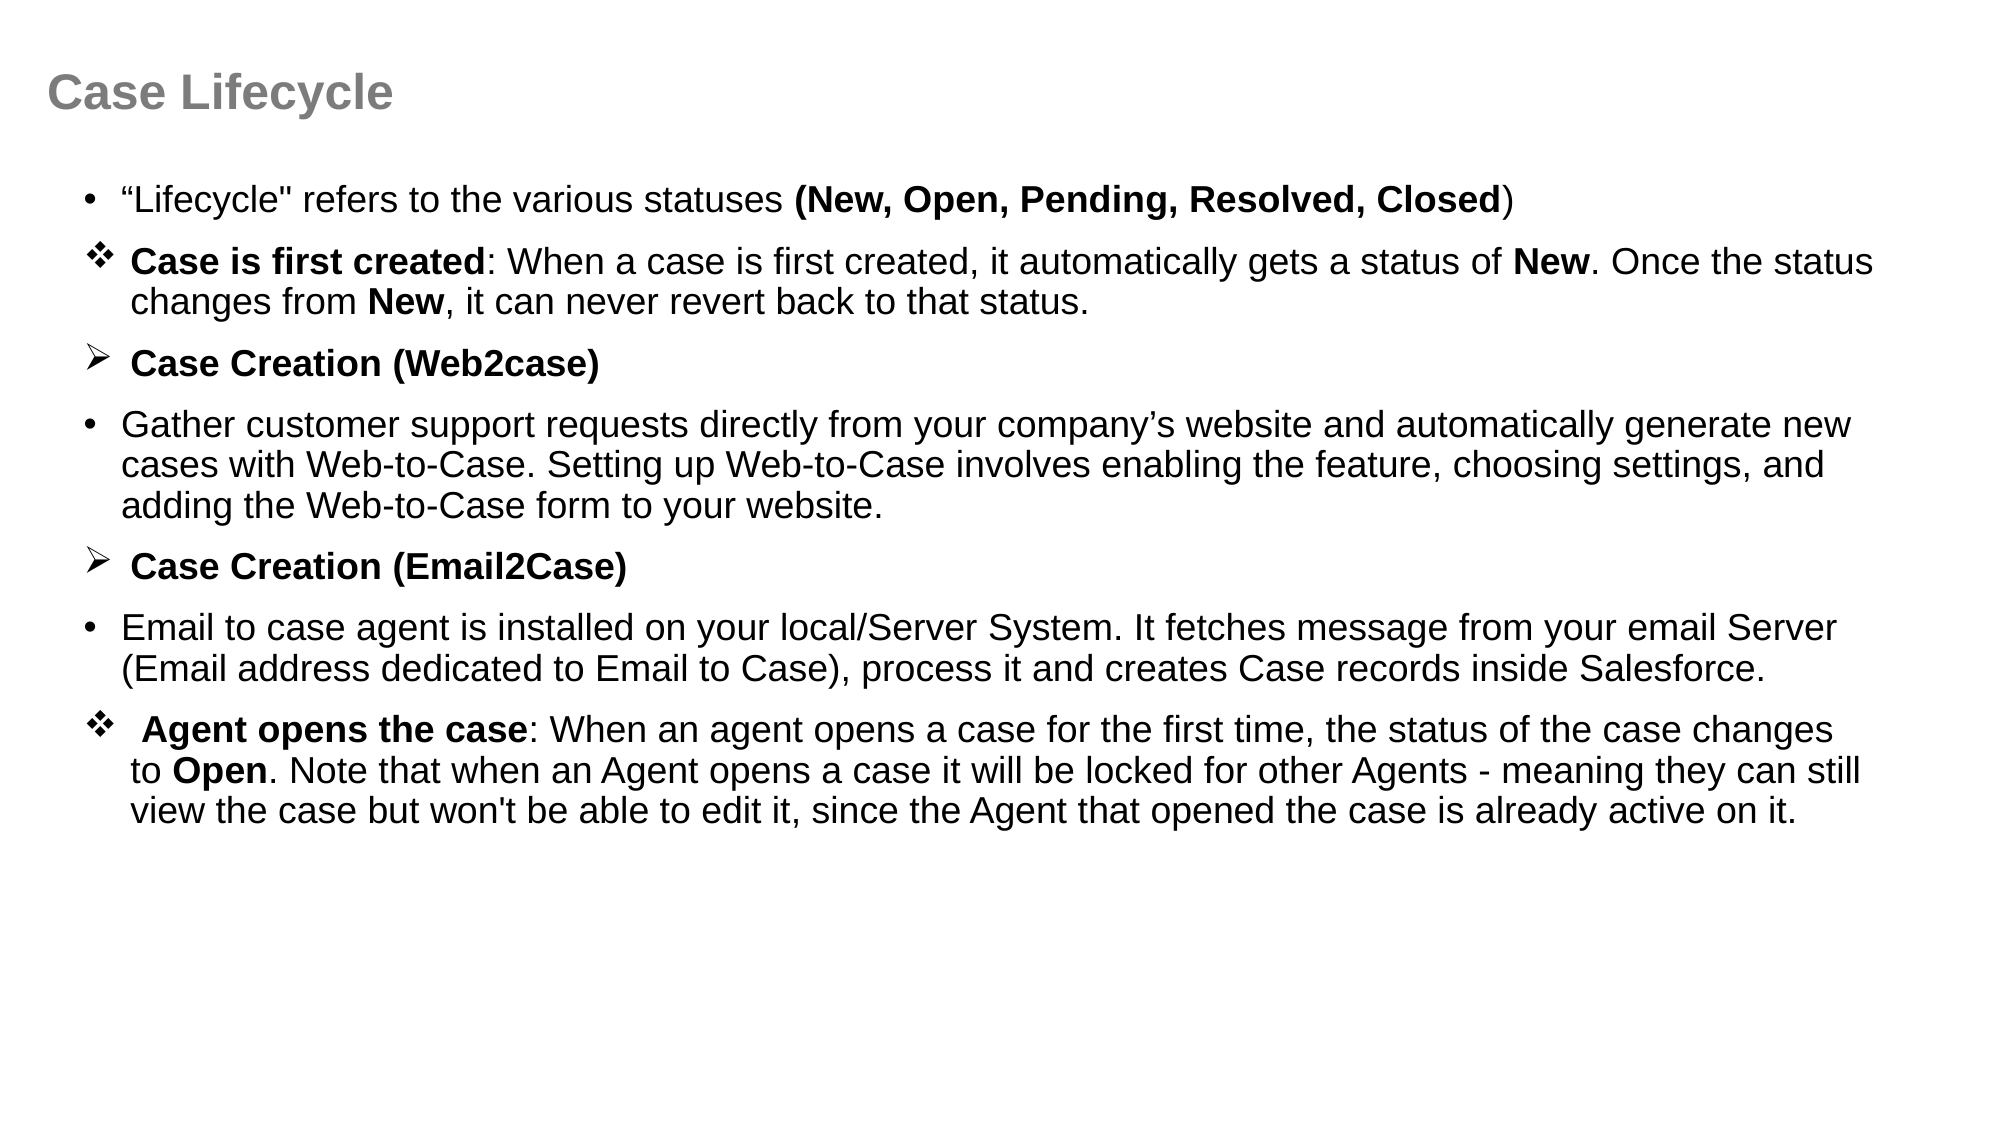

# Case Lifecycle
“Lifecycle" refers to the various statuses (New, Open, Pending, Resolved, Closed)
Case is first created: When a case is first created, it automatically gets a status of New. Once the status changes from New, it can never revert back to that status.
Case Creation (Web2case)
Gather customer support requests directly from your company’s website and automatically generate new cases with Web-to-Case. Setting up Web-to-Case involves enabling the feature, choosing settings, and adding the Web-to-Case form to your website.
Case Creation (Email2Case)
Email to case agent is installed on your local/Server System. It fetches message from your email Server (Email address dedicated to Email to Case), process it and creates Case records inside Salesforce.
 Agent opens the case: When an agent opens a case for the first time, the status of the case changes to Open. Note that when an Agent opens a case it will be locked for other Agents - meaning they can still view the case but won't be able to edit it, since the Agent that opened the case is already active on it.